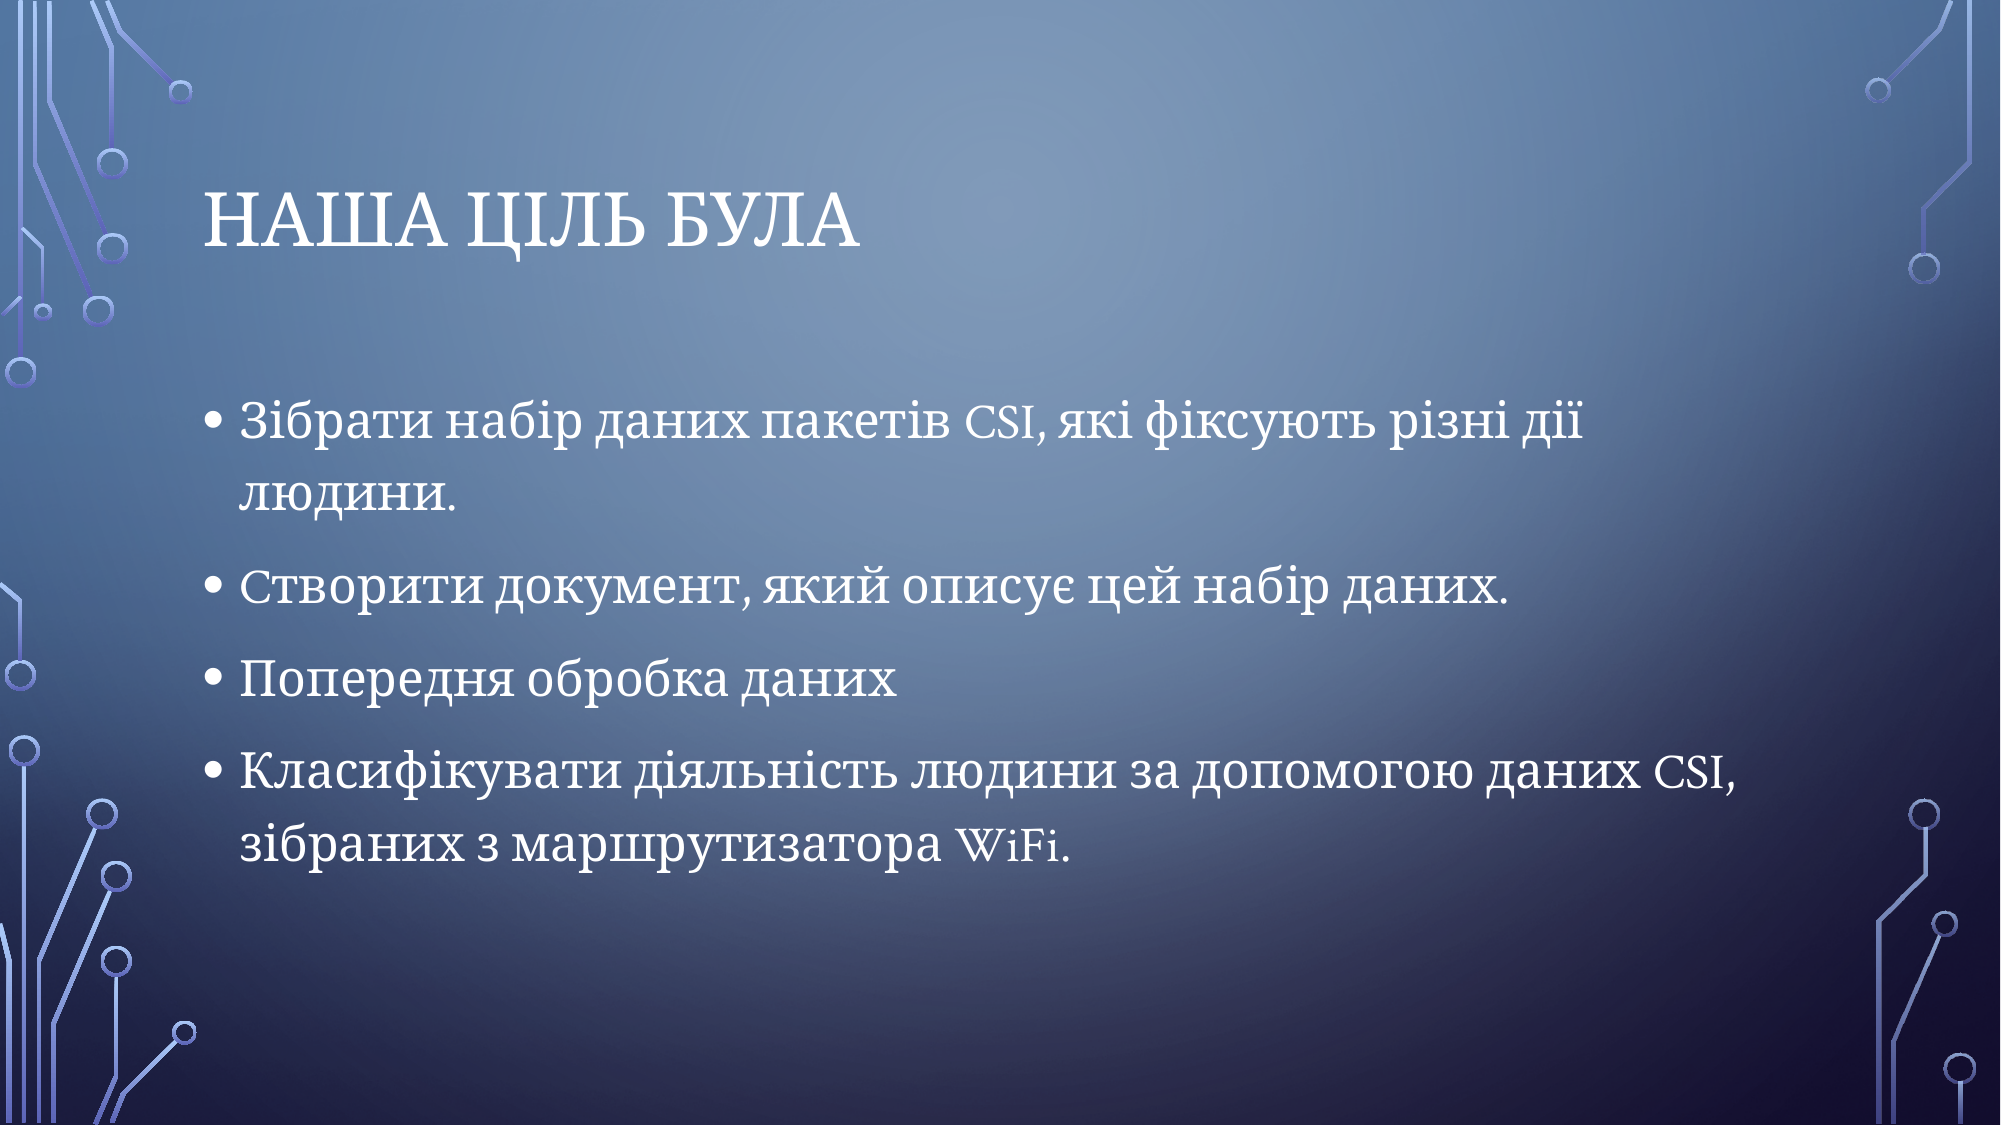

# Наша Ціль була
Зібрати набір даних пакетів CSI, які фіксують різні дії людини.
Cтворити документ, який описує цей набір даних.
Попередня обробка даних
Класифікувати діяльність людини за допомогою даних CSI, зібраних з маршрутизатора WiFi.